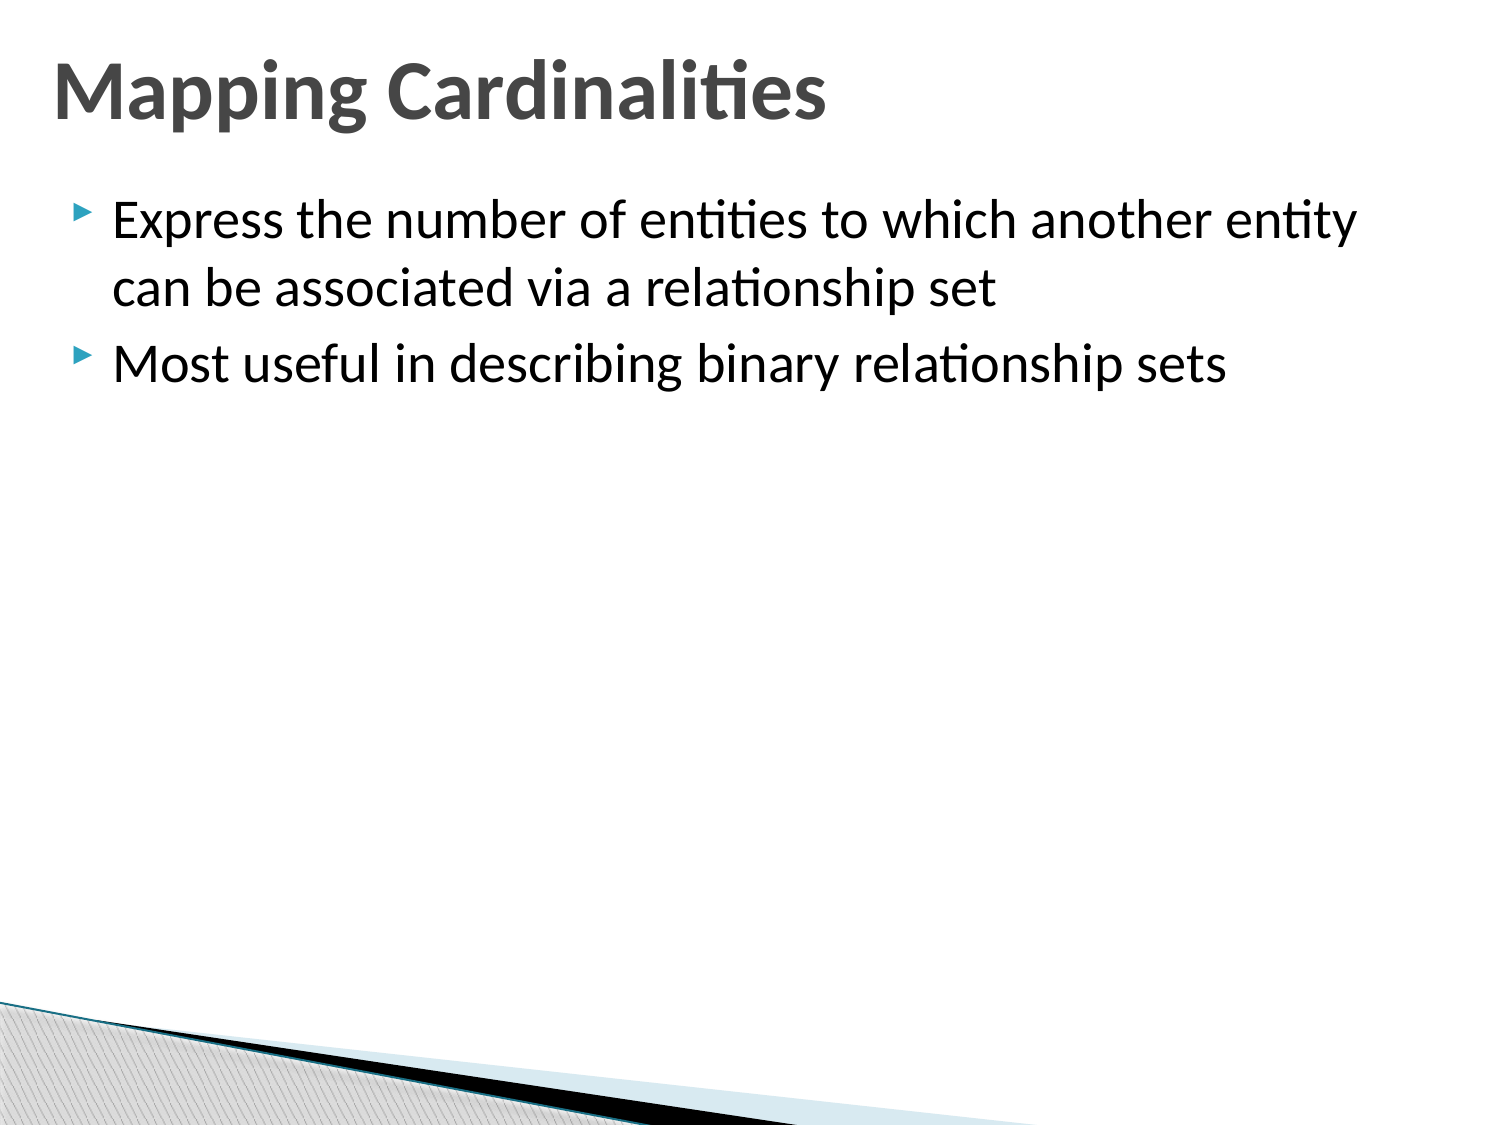

# Mapping Cardinalities
Express the number of entities to which another entity can be associated via a relationship set
Most useful in describing binary relationship sets